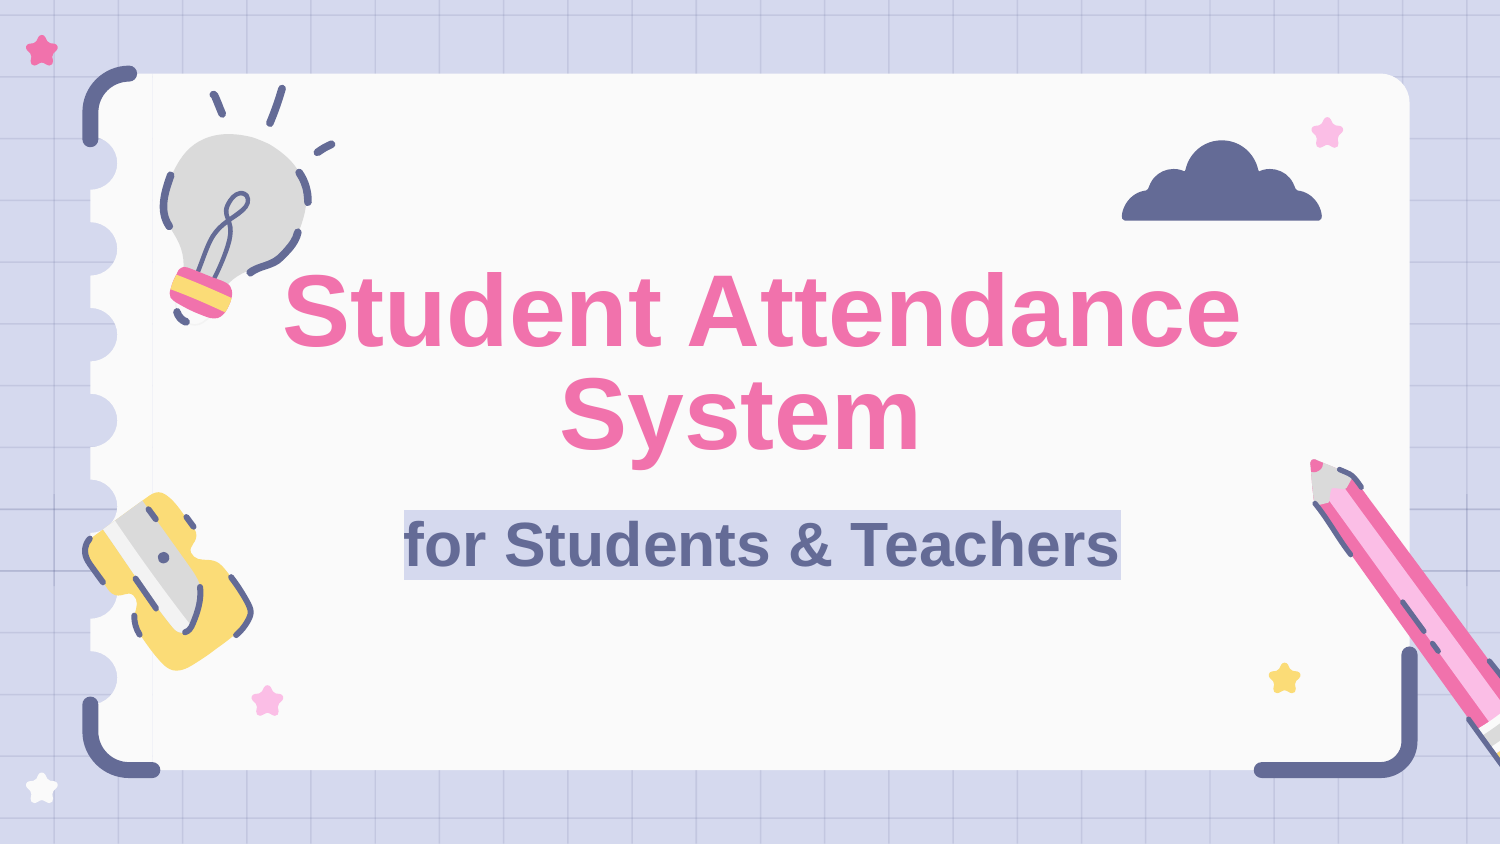

# Student Attendance System
for Students & Teachers